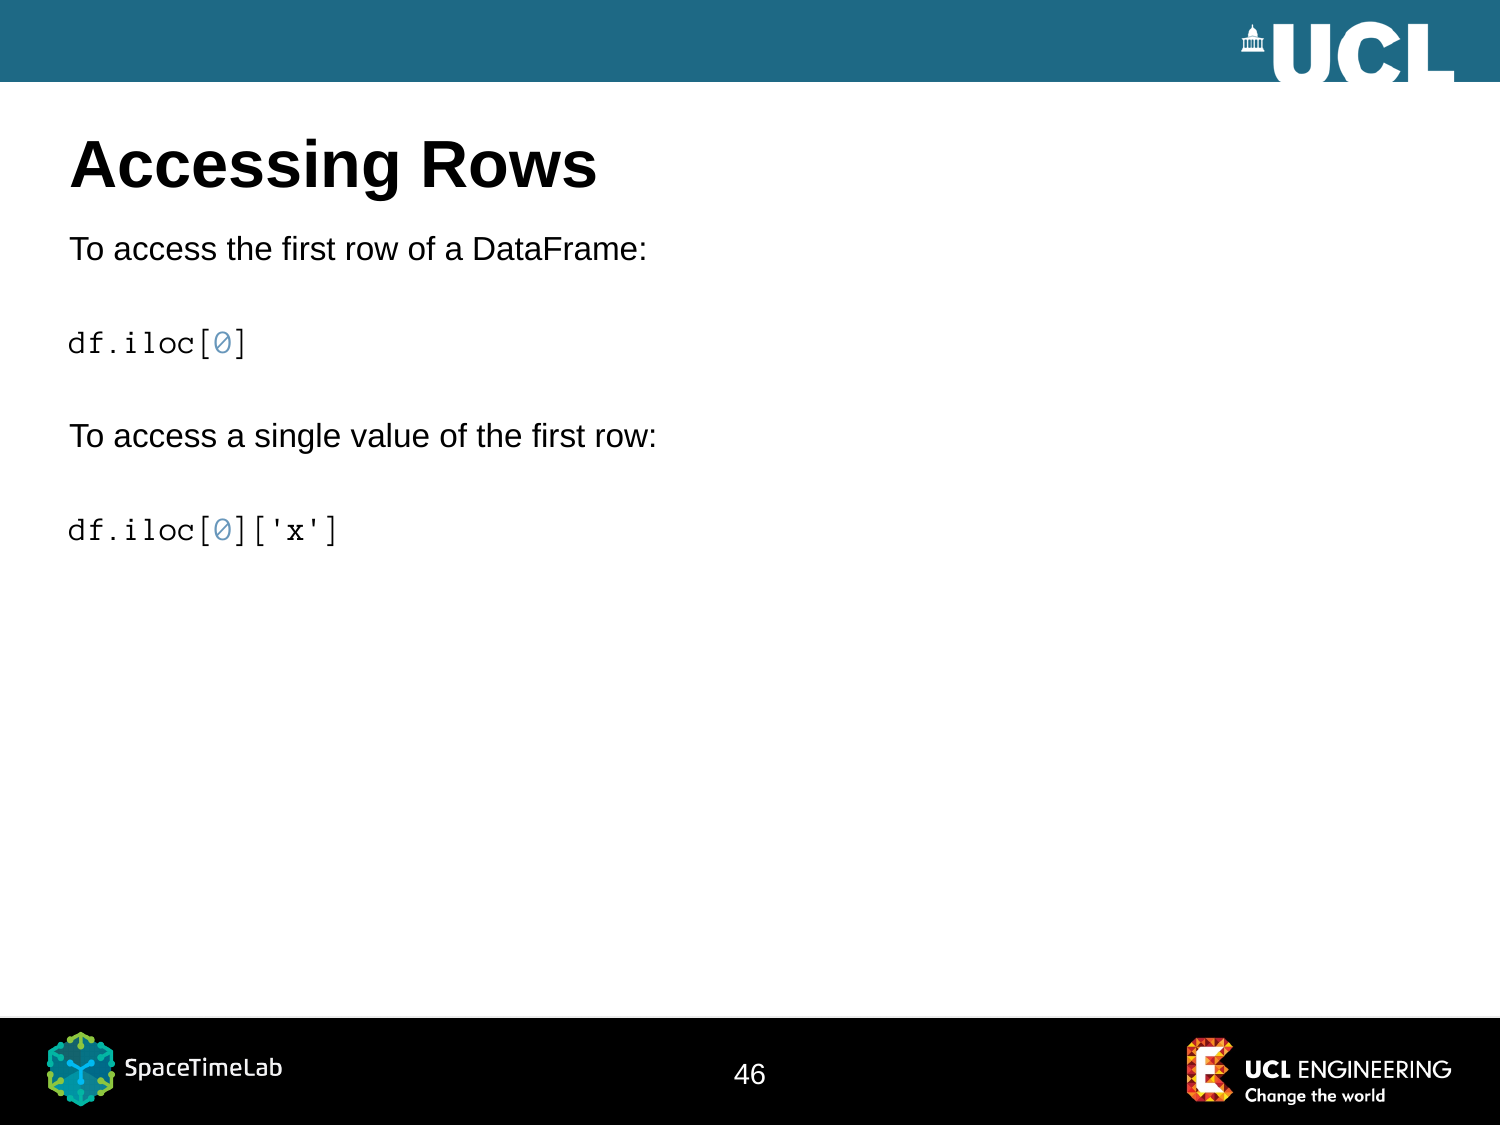

# Accessing Rows
To access the first row of a DataFrame:

df.iloc[0]

To access a single value of the first row:

df.iloc[0]['x']

47